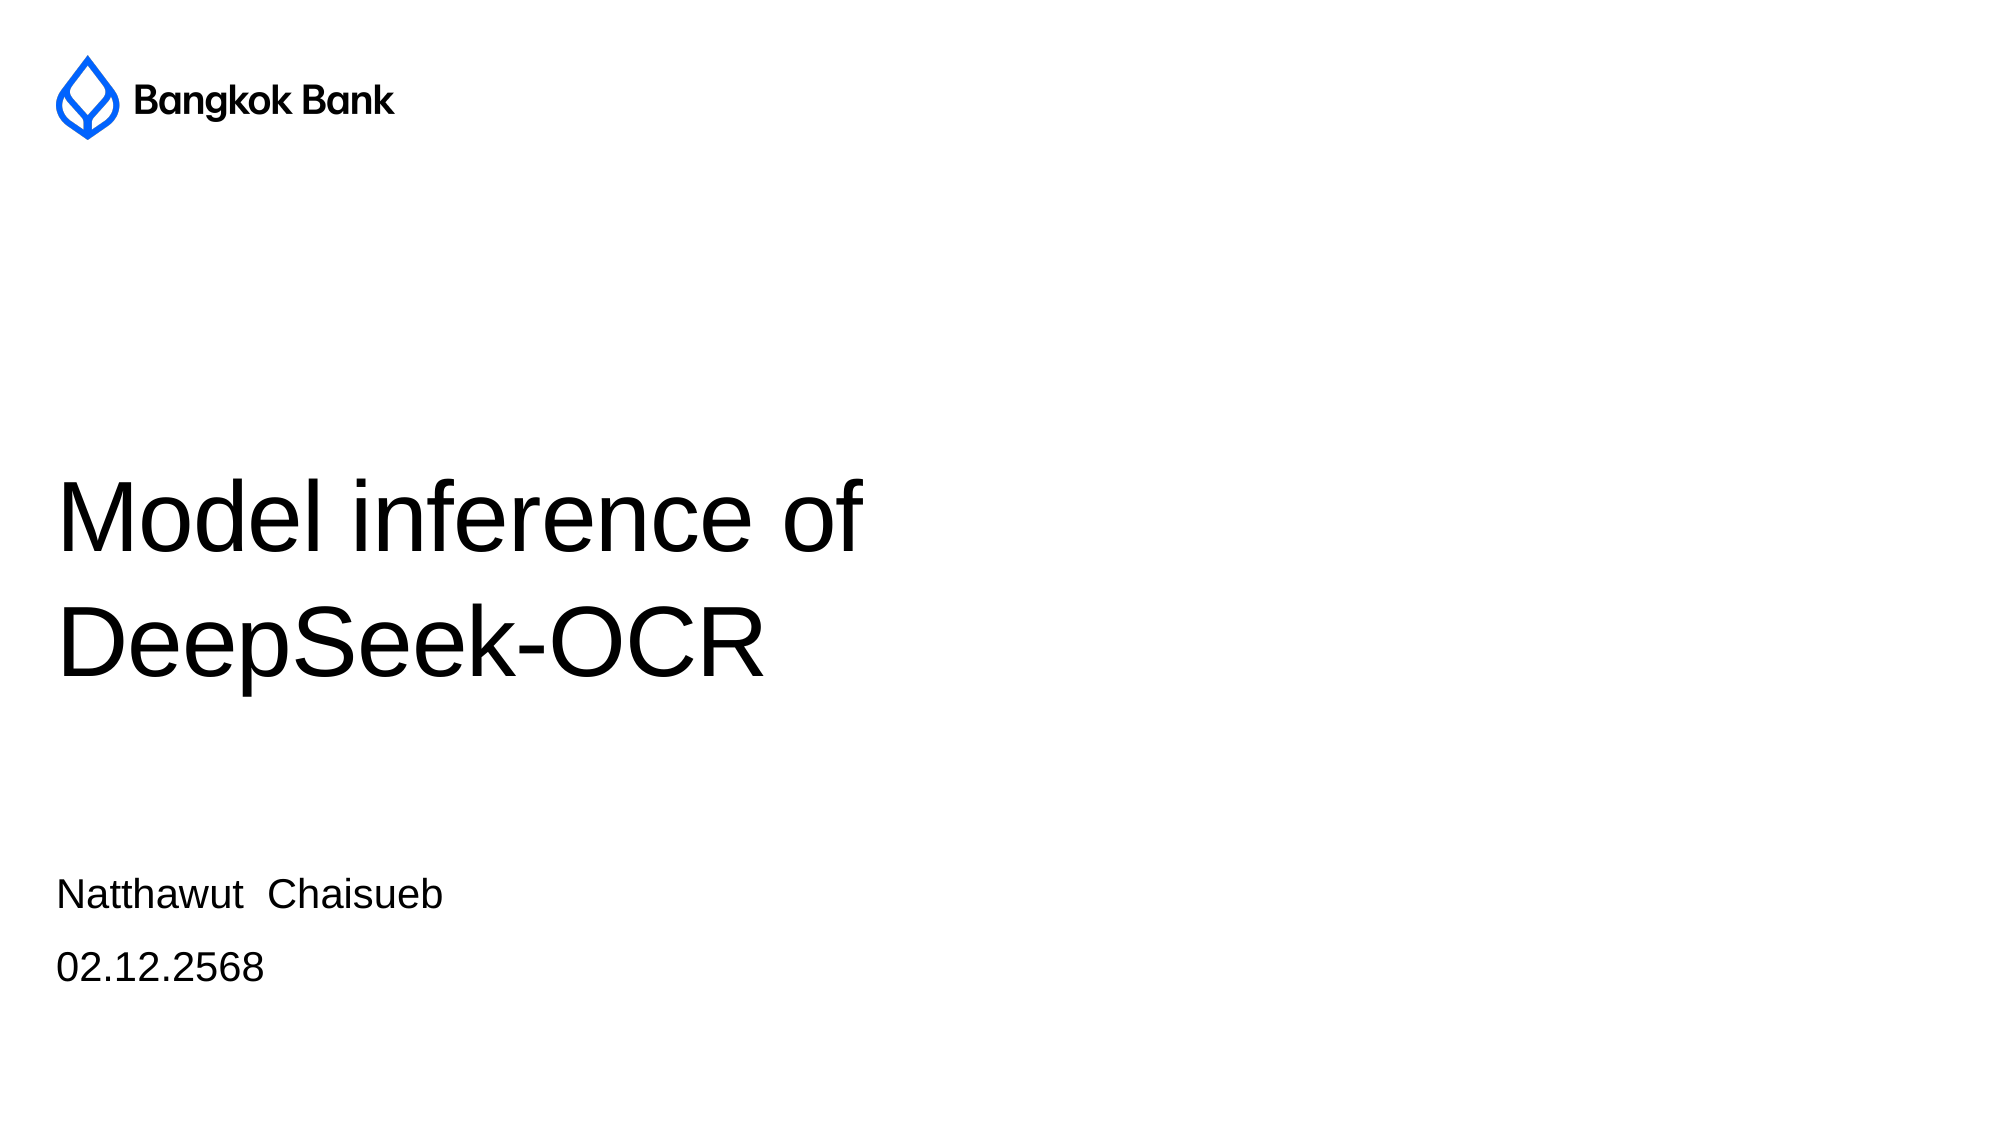

# Model inference of DeepSeek-OCR
Natthawut  Chaisueb
02.12.2568